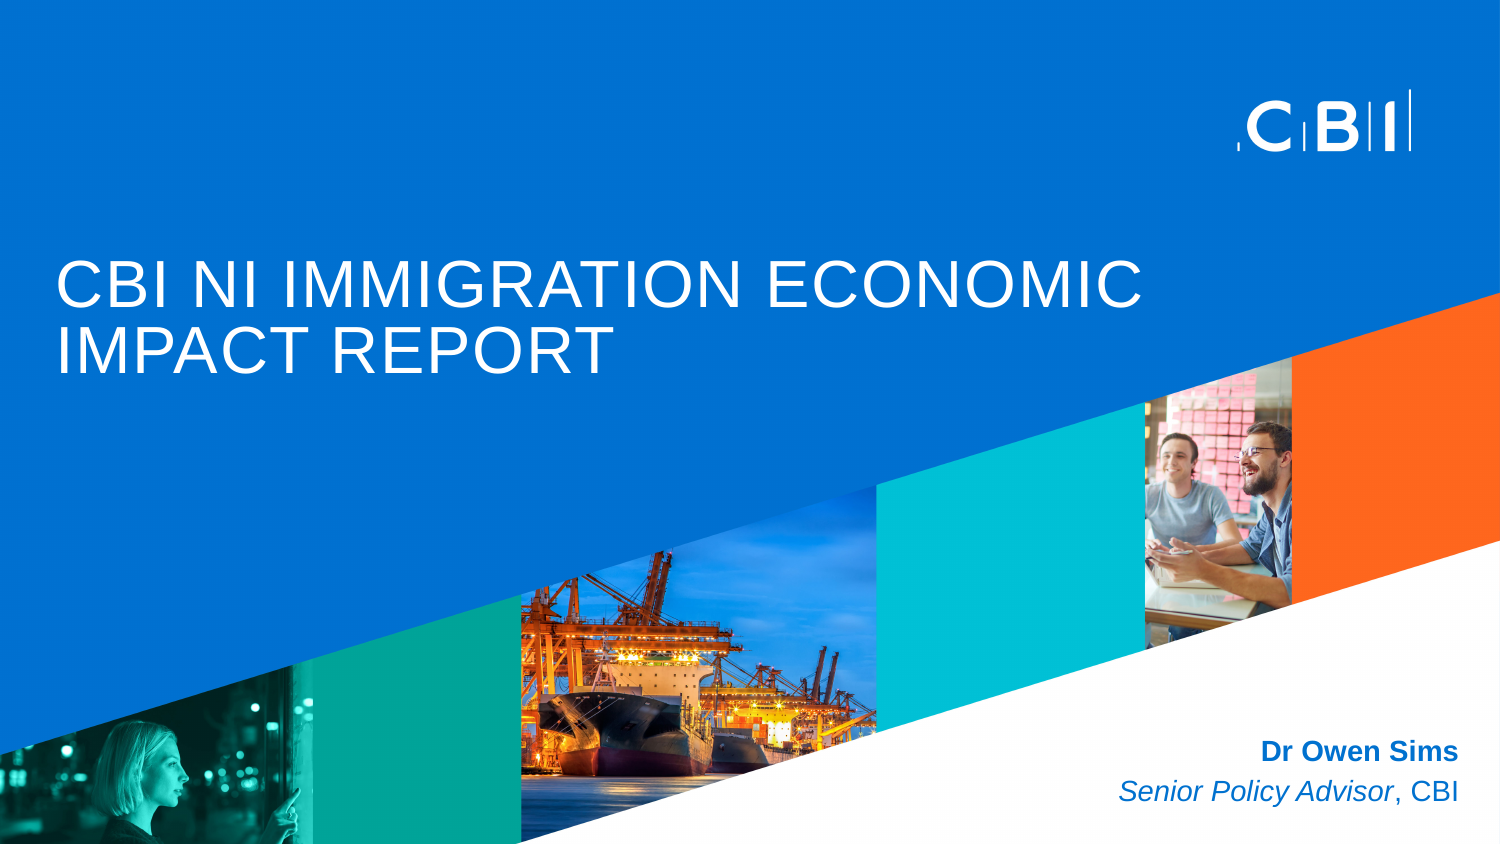

CBI NI Immigration Economic impact report
Dr Owen Sims
Senior Policy Advisor, CBI